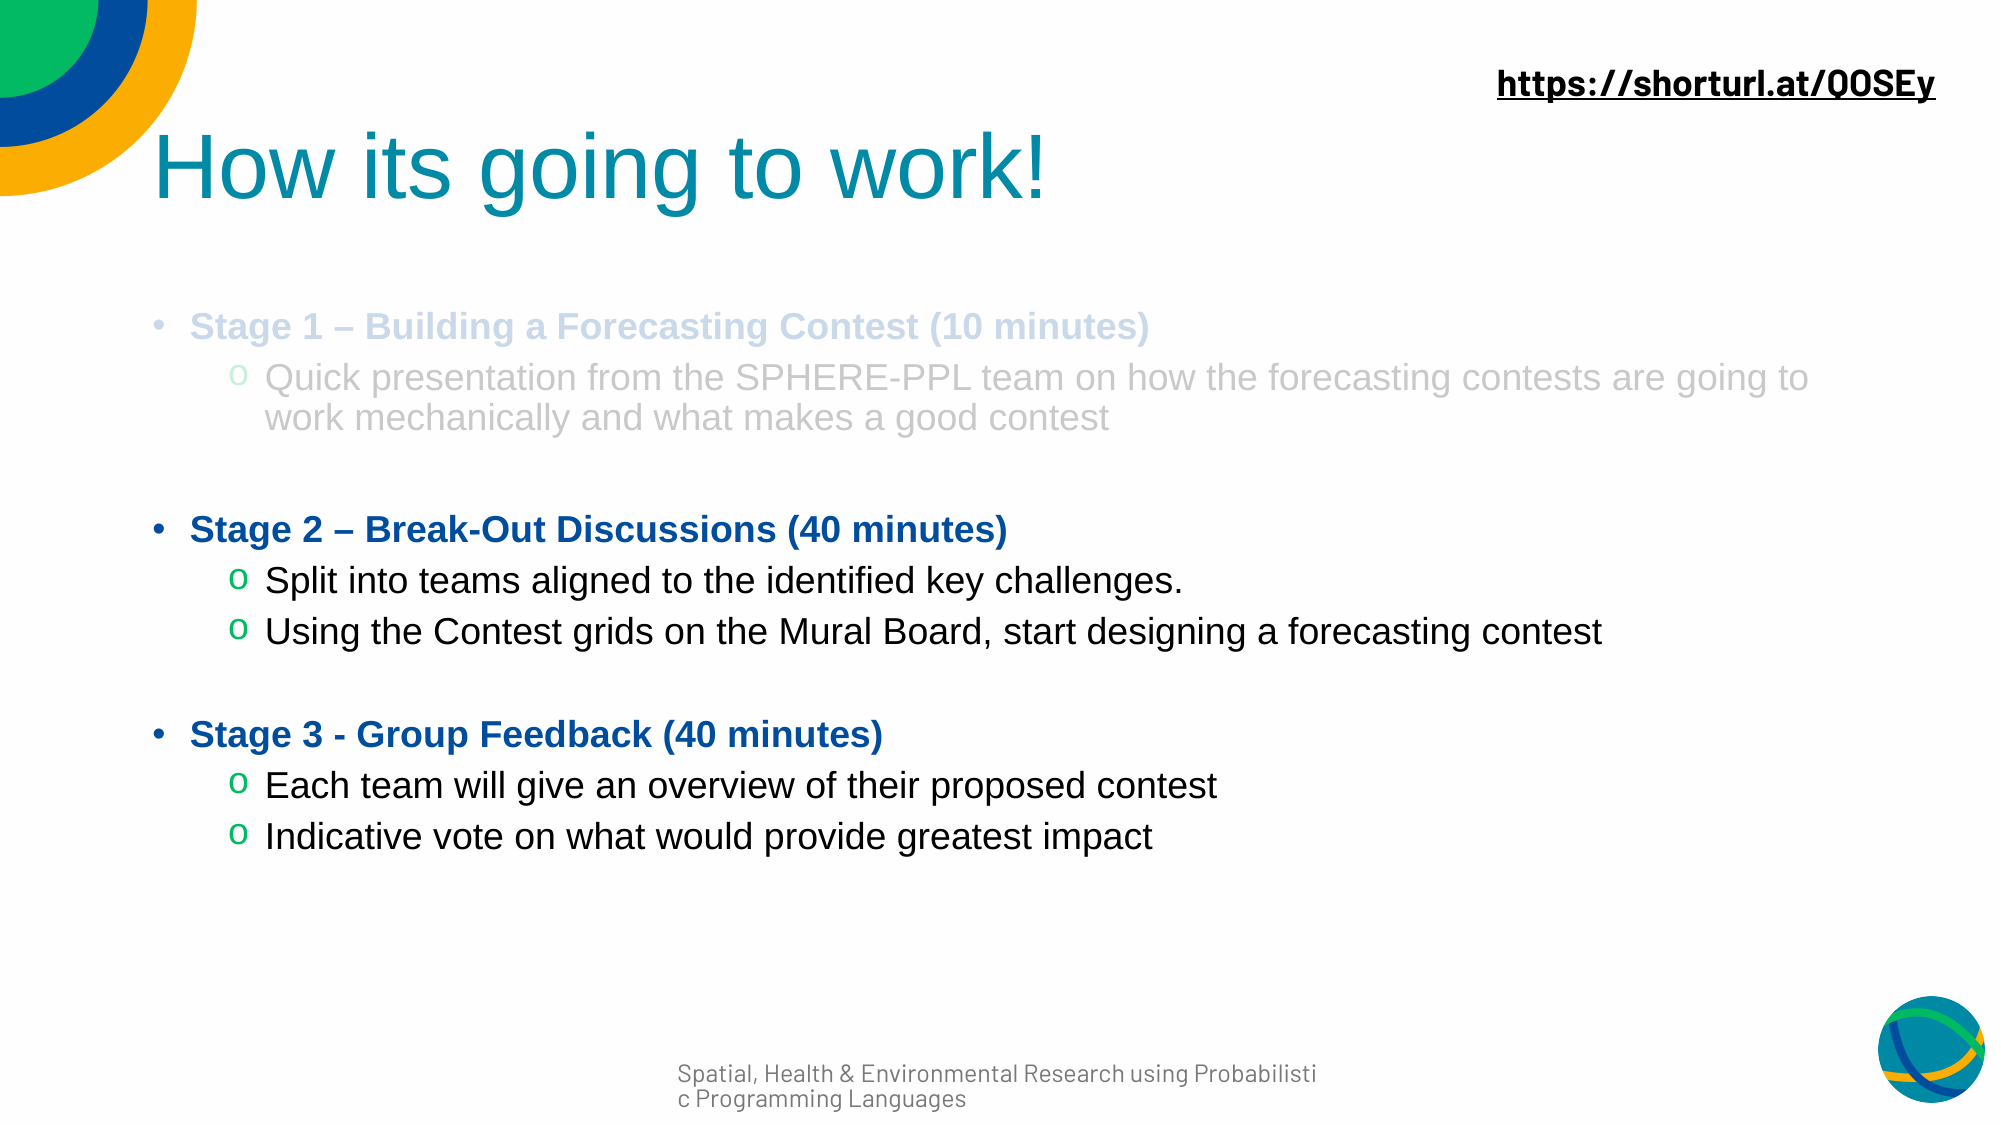

https://shorturl.at/QOSEy
# How its going to work!

Stage 1 – Building a Forecasting Contest (10 minutes)
Quick presentation from the SPHERE-PPL team on how the forecasting contests are going to work mechanically and what makes a good contest

Stage 2 – Break-Out Discussions (40 minutes)
Split into teams aligned to the identified key challenges.
Using the Contest grids on the Mural Board, start designing a forecasting contest

Stage 3 - Group Feedback (40 minutes)
Each team will give an overview of their proposed contest
Indicative vote on what would provide greatest impact
Spatial, Health & Environmental Research using Probabilistic Programming Languages